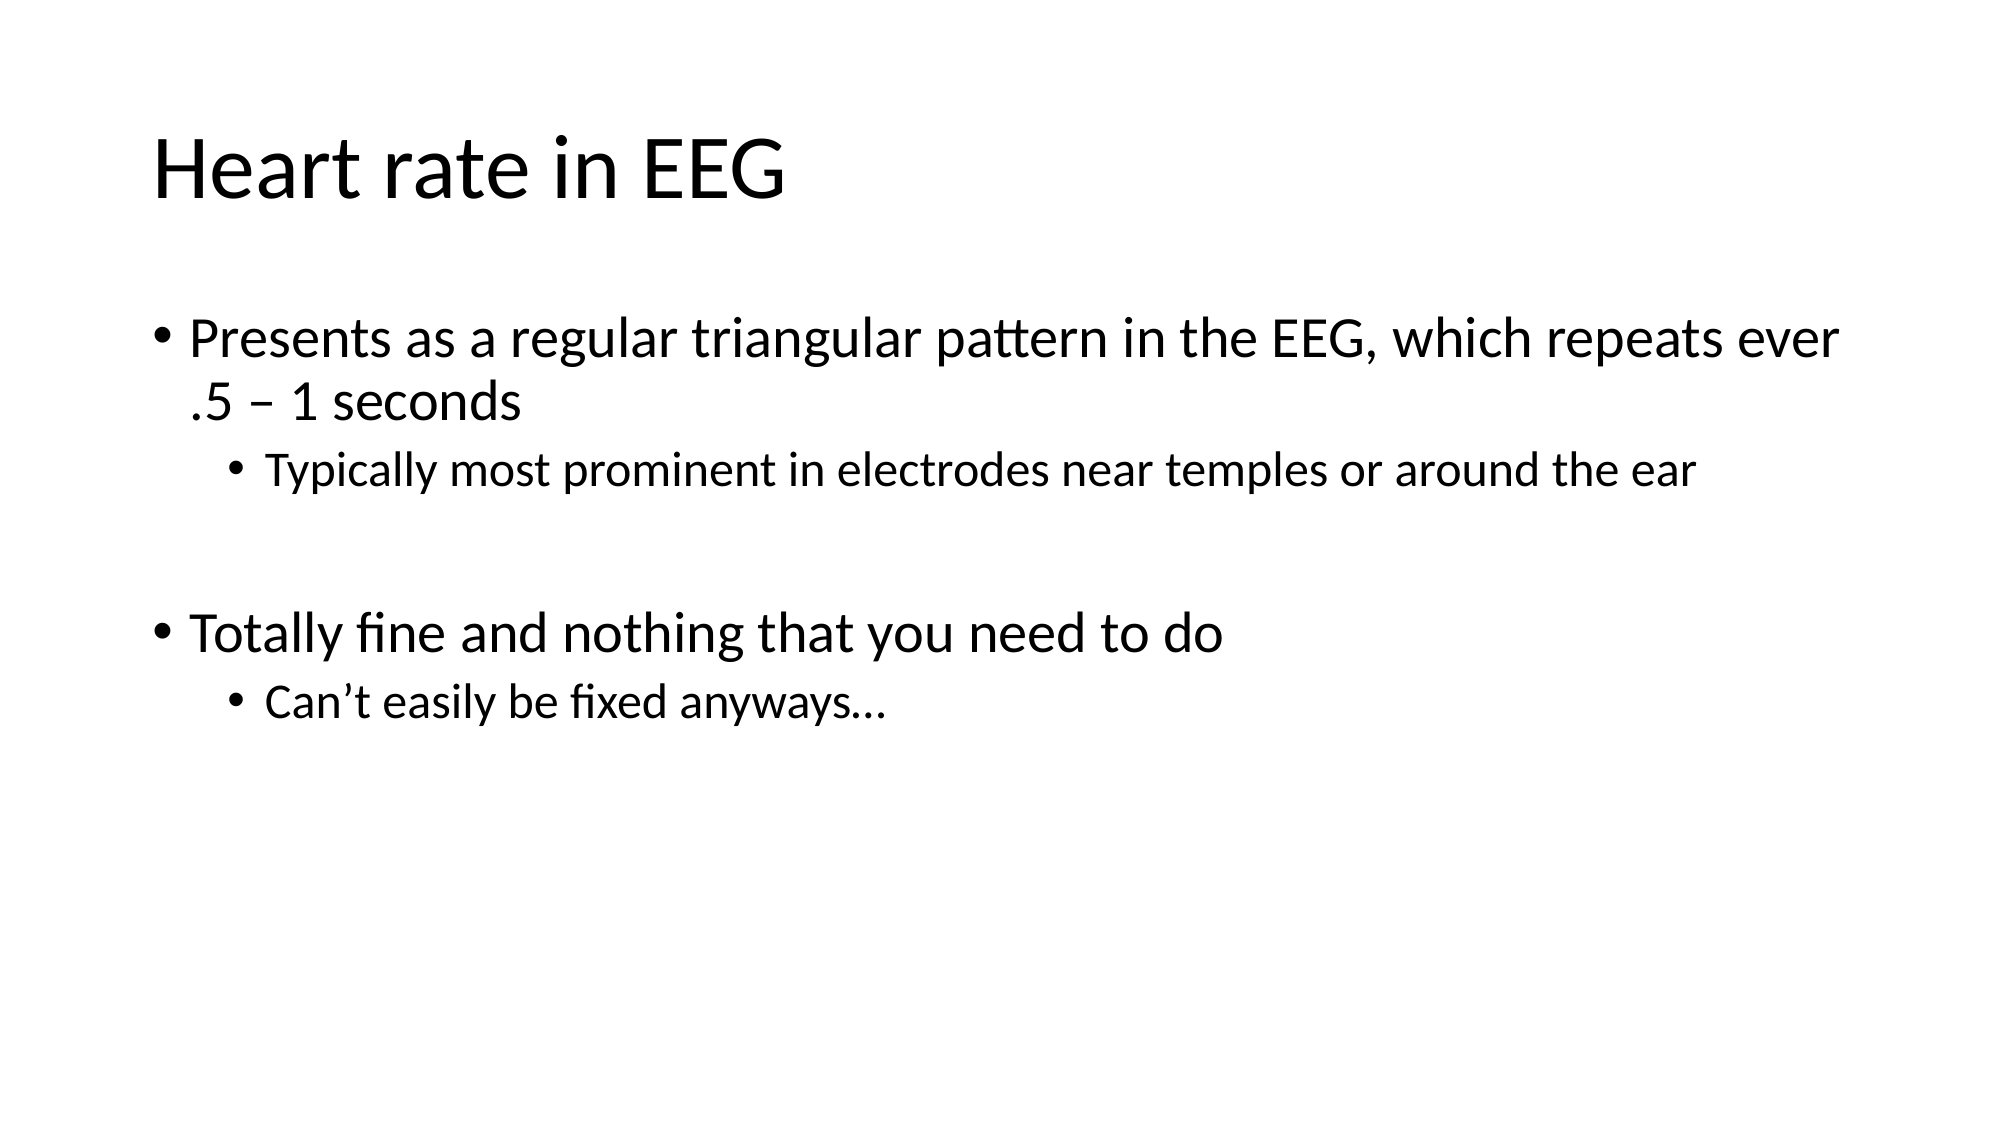

# Heart rate in EEG
Presents as a regular triangular pattern in the EEG, which repeats ever .5 – 1 seconds
Typically most prominent in electrodes near temples or around the ear

Totally fine and nothing that you need to do
Can’t easily be fixed anyways…